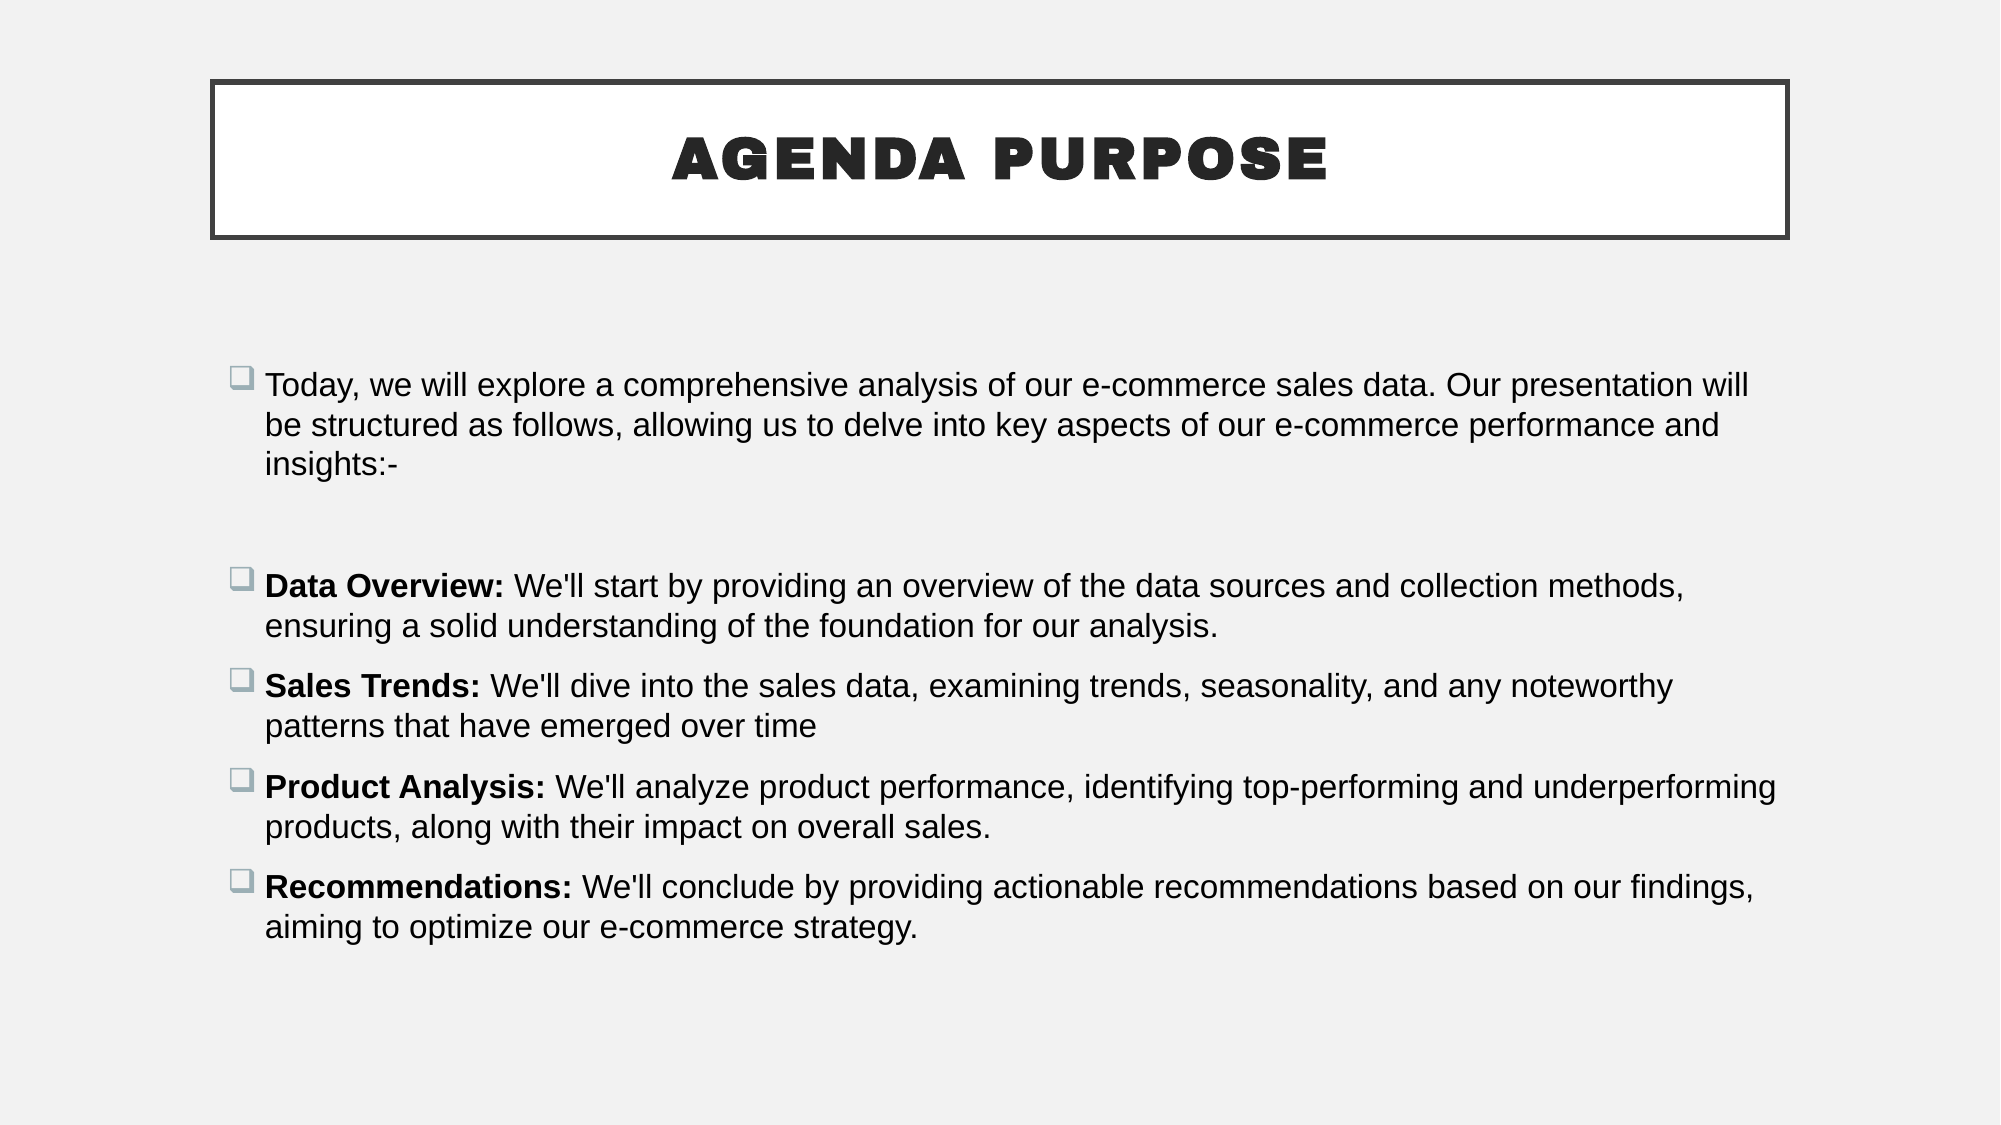

# Agenda Purpose

Today, we will explore a comprehensive analysis of our e-commerce sales data. Our presentation will be structured as follows, allowing us to delve into key aspects of our e-commerce performance and insights:-

Data Overview: We'll start by providing an overview of the data sources and collection methods, ensuring a solid understanding of the foundation for our analysis.
Sales Trends: We'll dive into the sales data, examining trends, seasonality, and any noteworthy patterns that have emerged over time
Product Analysis: We'll analyze product performance, identifying top-performing and underperforming products, along with their impact on overall sales.
Recommendations: We'll conclude by providing actionable recommendations based on our findings, aiming to optimize our e-commerce strategy.